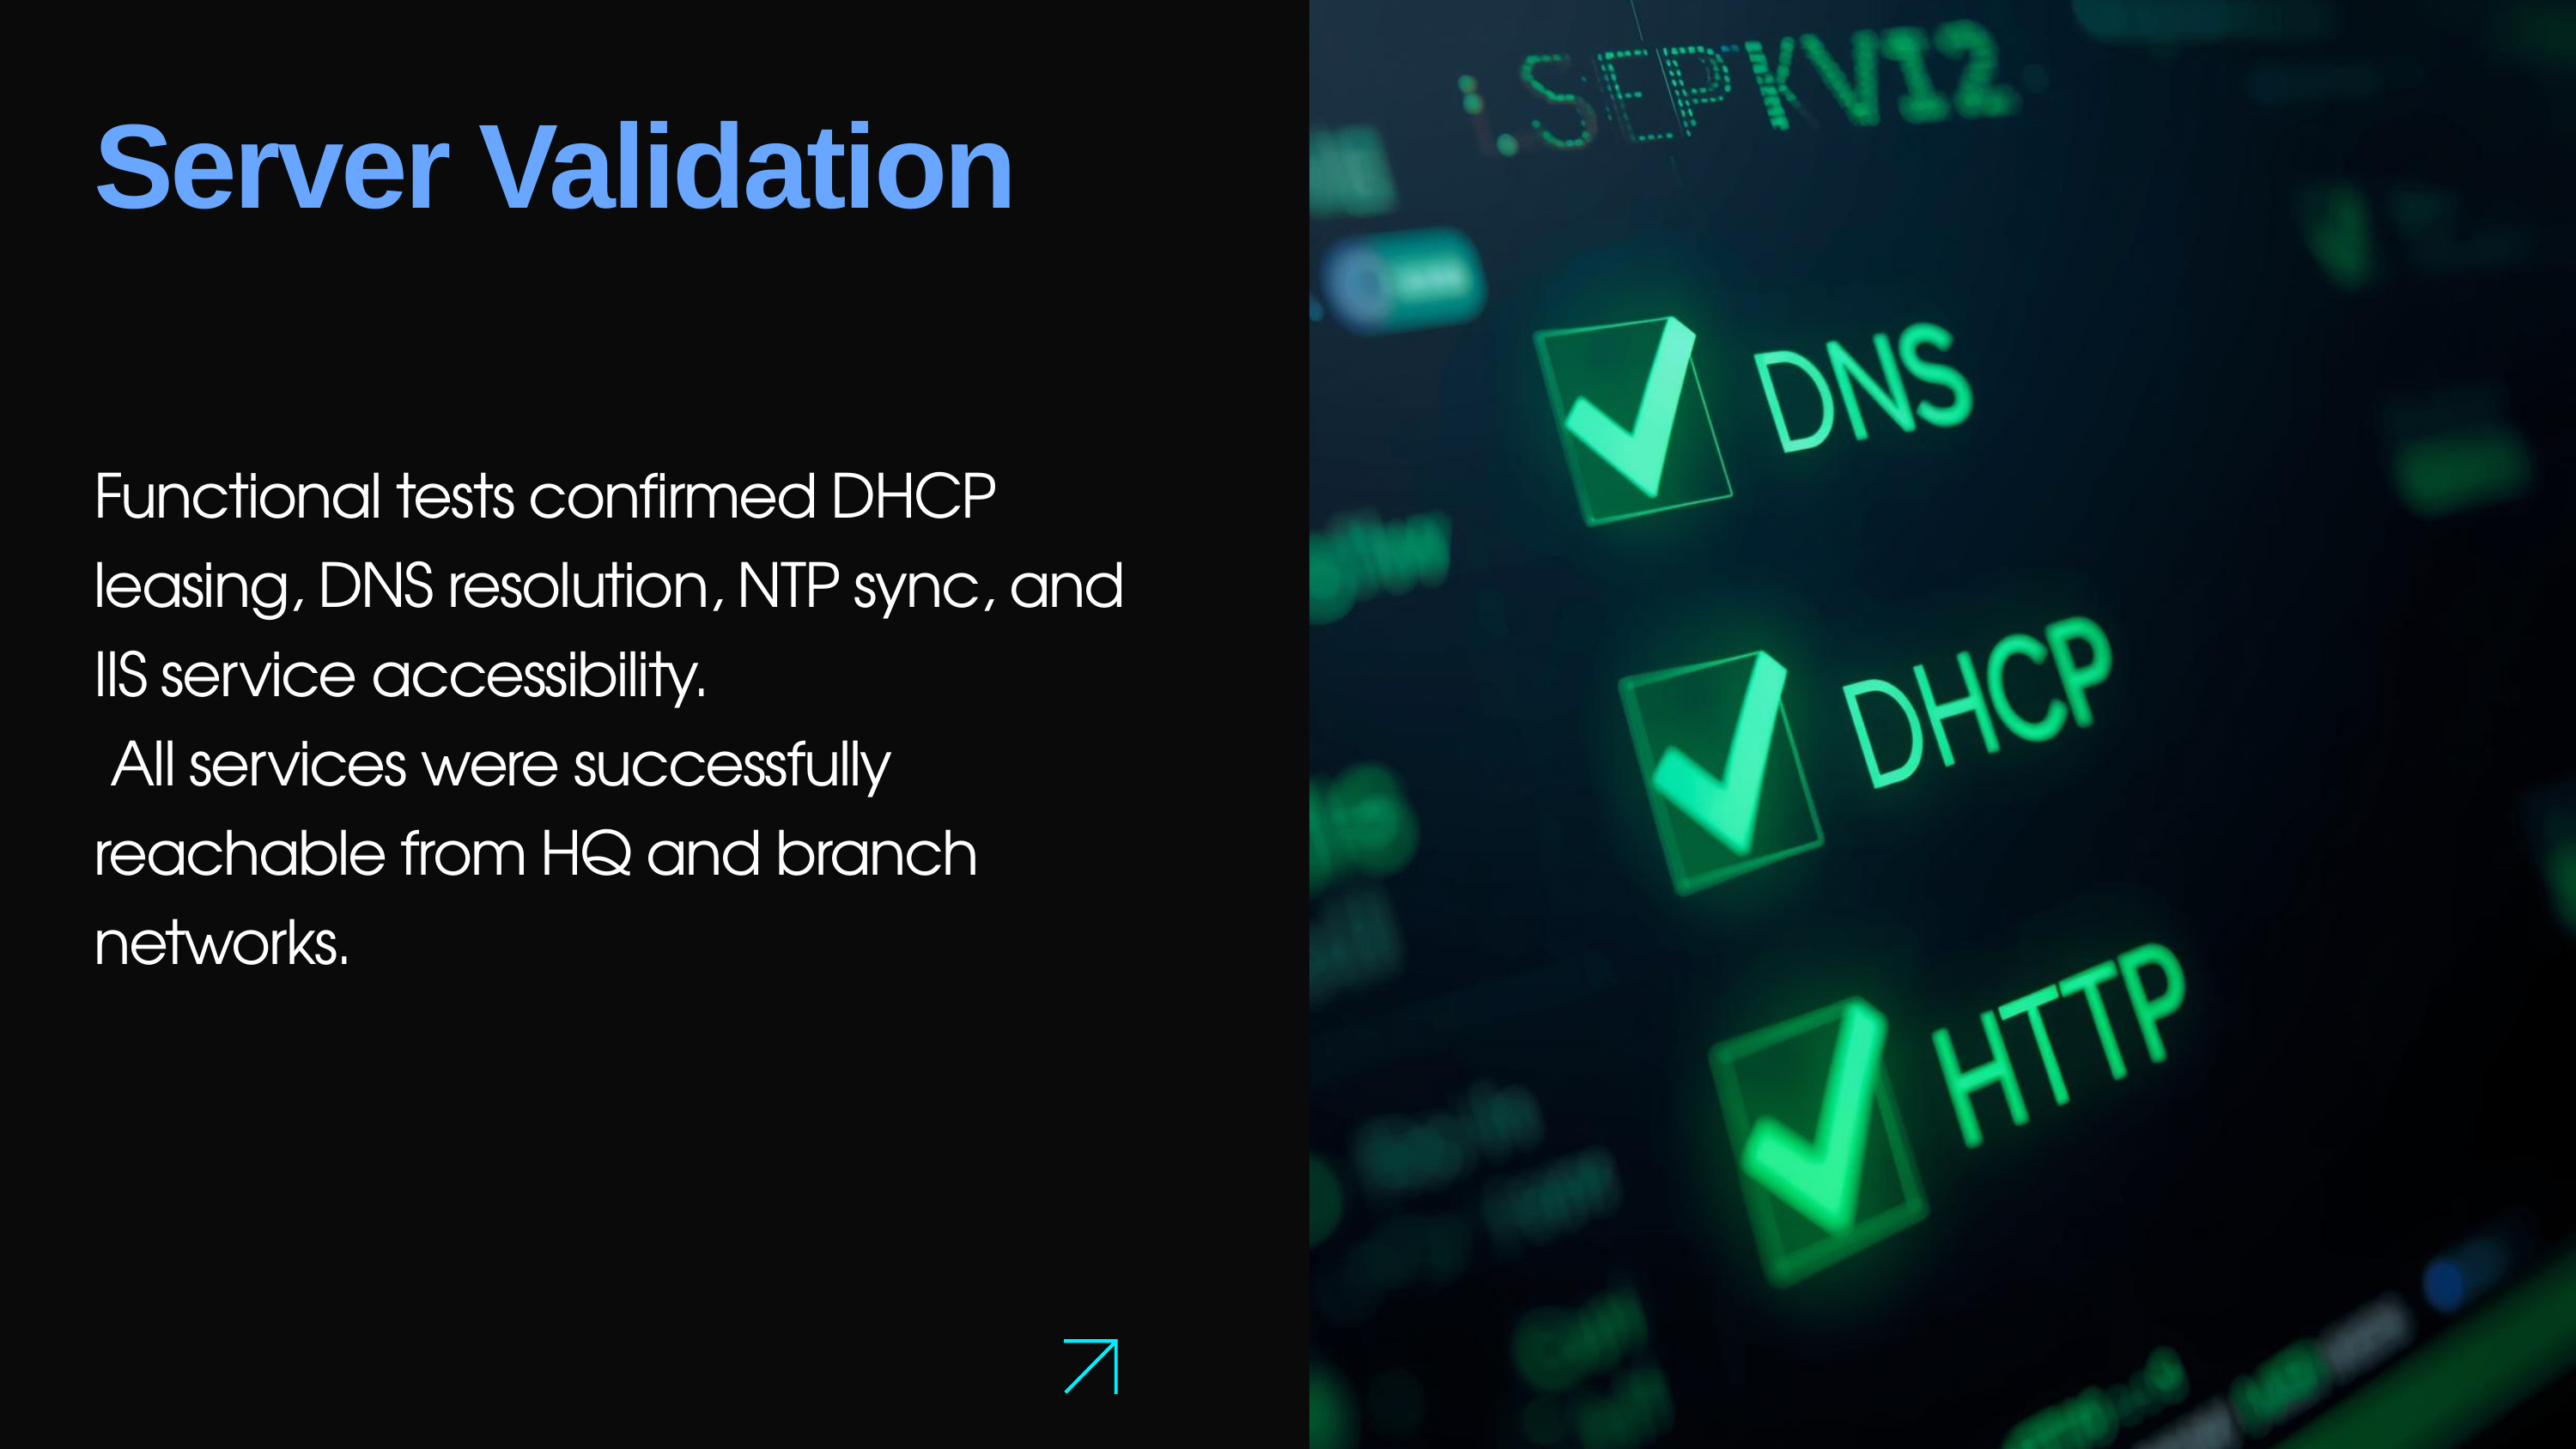

Server Validation
Functional tests confirmed DHCP leasing, DNS resolution, NTP sync, and IIS service accessibility.
 All services were successfully reachable from HQ and branch networks.